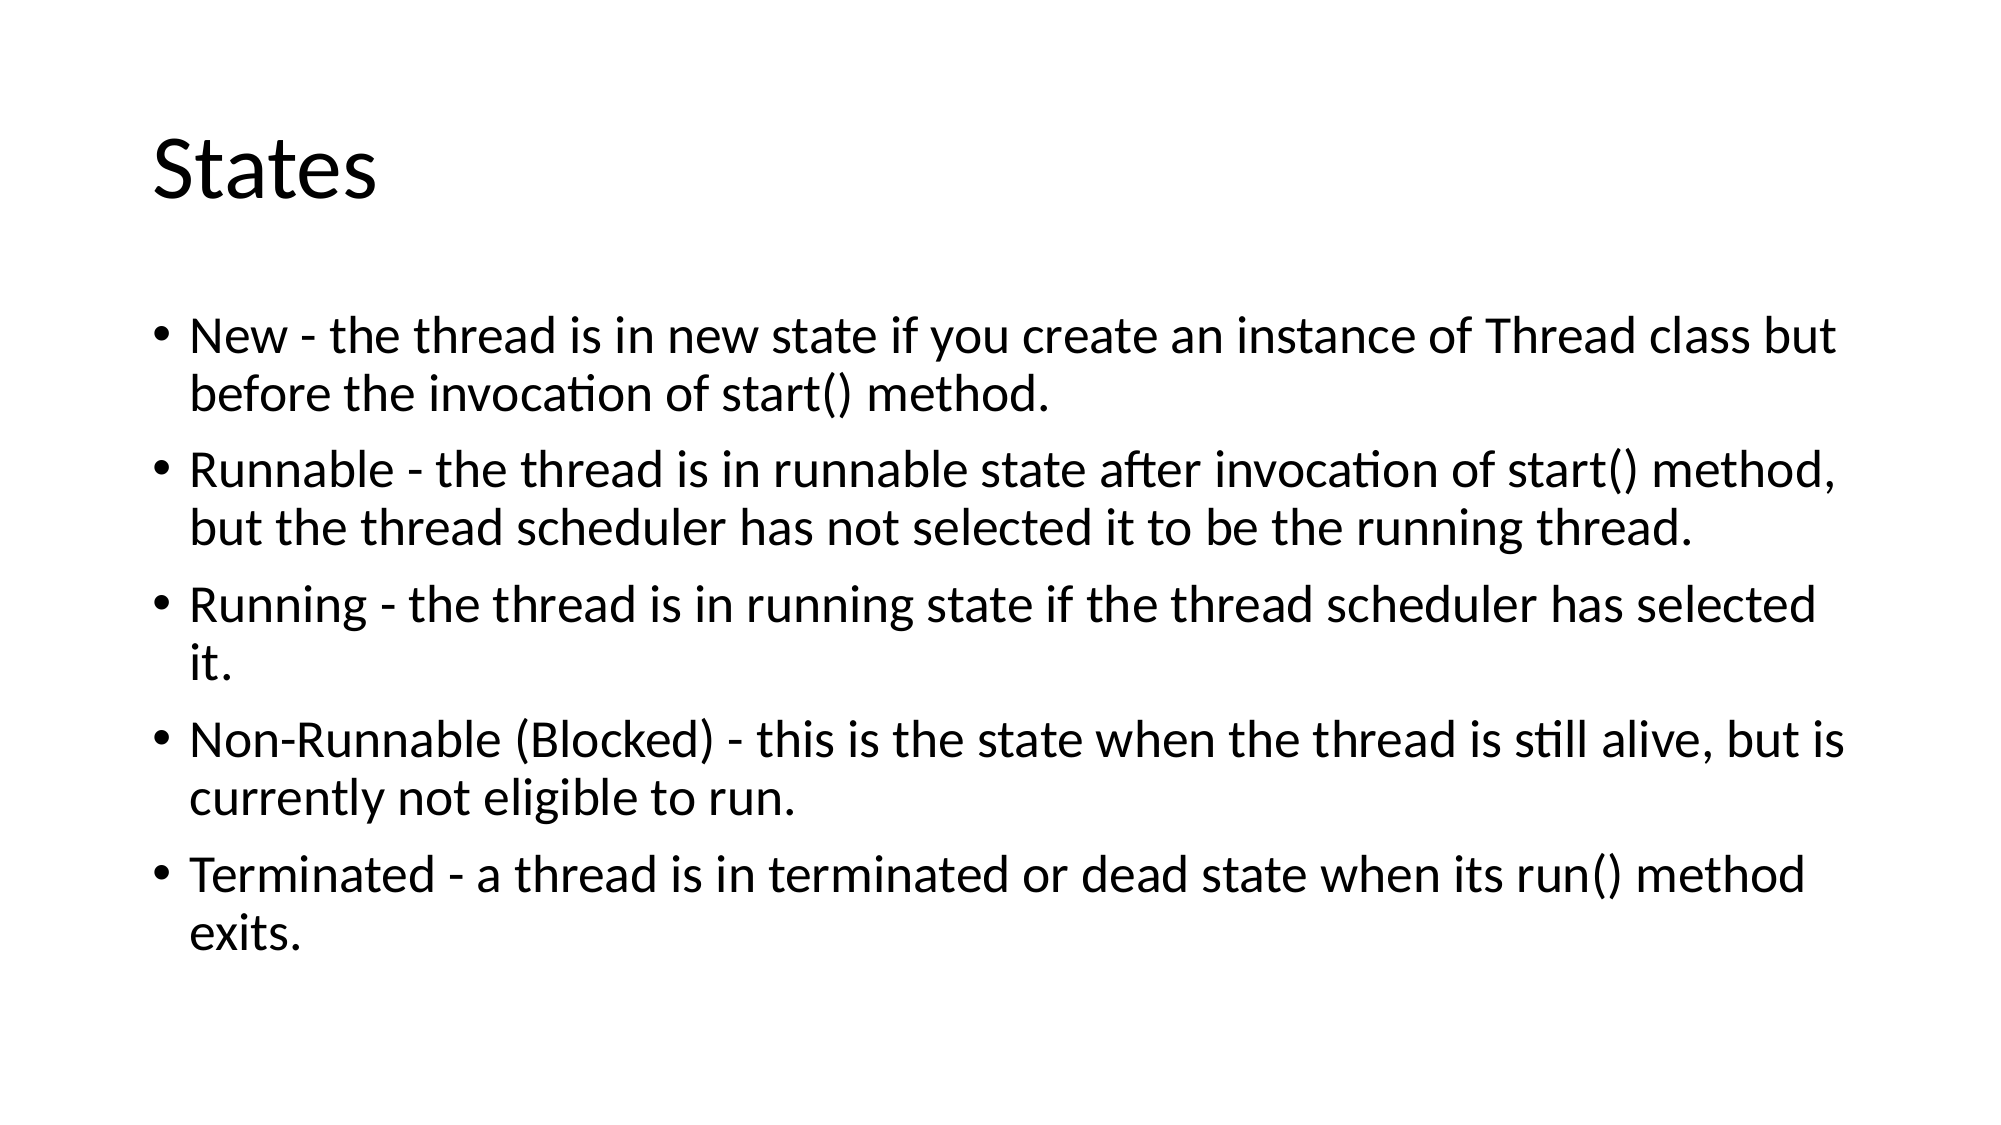

# States
New - the thread is in new state if you create an instance of Thread class but before the invocation of start() method.
Runnable - the thread is in runnable state after invocation of start() method, but the thread scheduler has not selected it to be the running thread.
Running - the thread is in running state if the thread scheduler has selected it.
Non-Runnable (Blocked) - this is the state when the thread is still alive, but is currently not eligible to run.
Terminated - a thread is in terminated or dead state when its run() method exits.